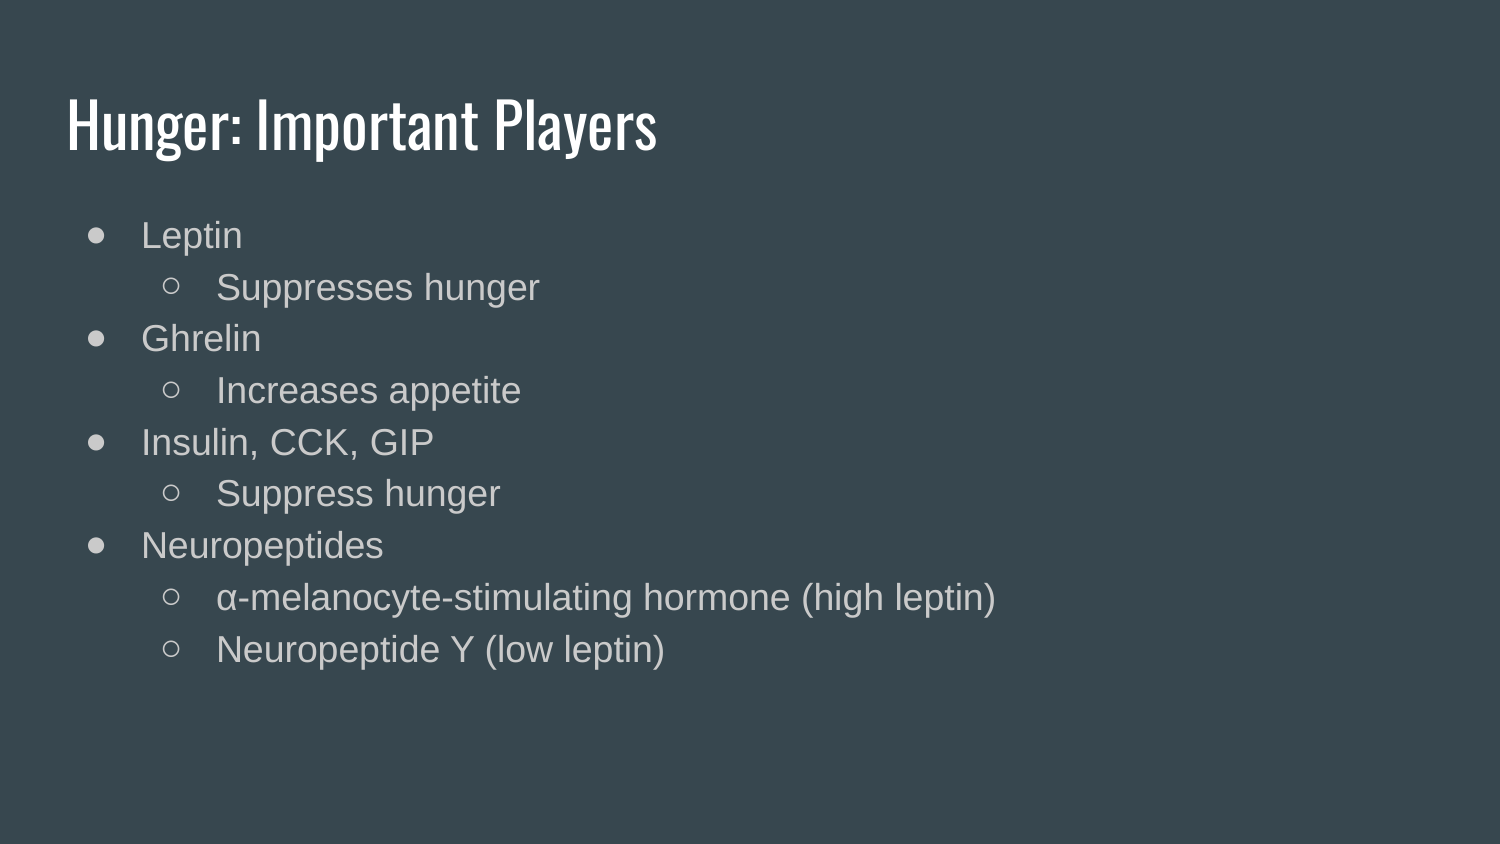

# Hunger: Important Players
Leptin
Suppresses hunger
Ghrelin
Increases appetite
Insulin, CCK, GIP
Suppress hunger
Neuropeptides
α-melanocyte-stimulating hormone (high leptin)
Neuropeptide Y (low leptin)